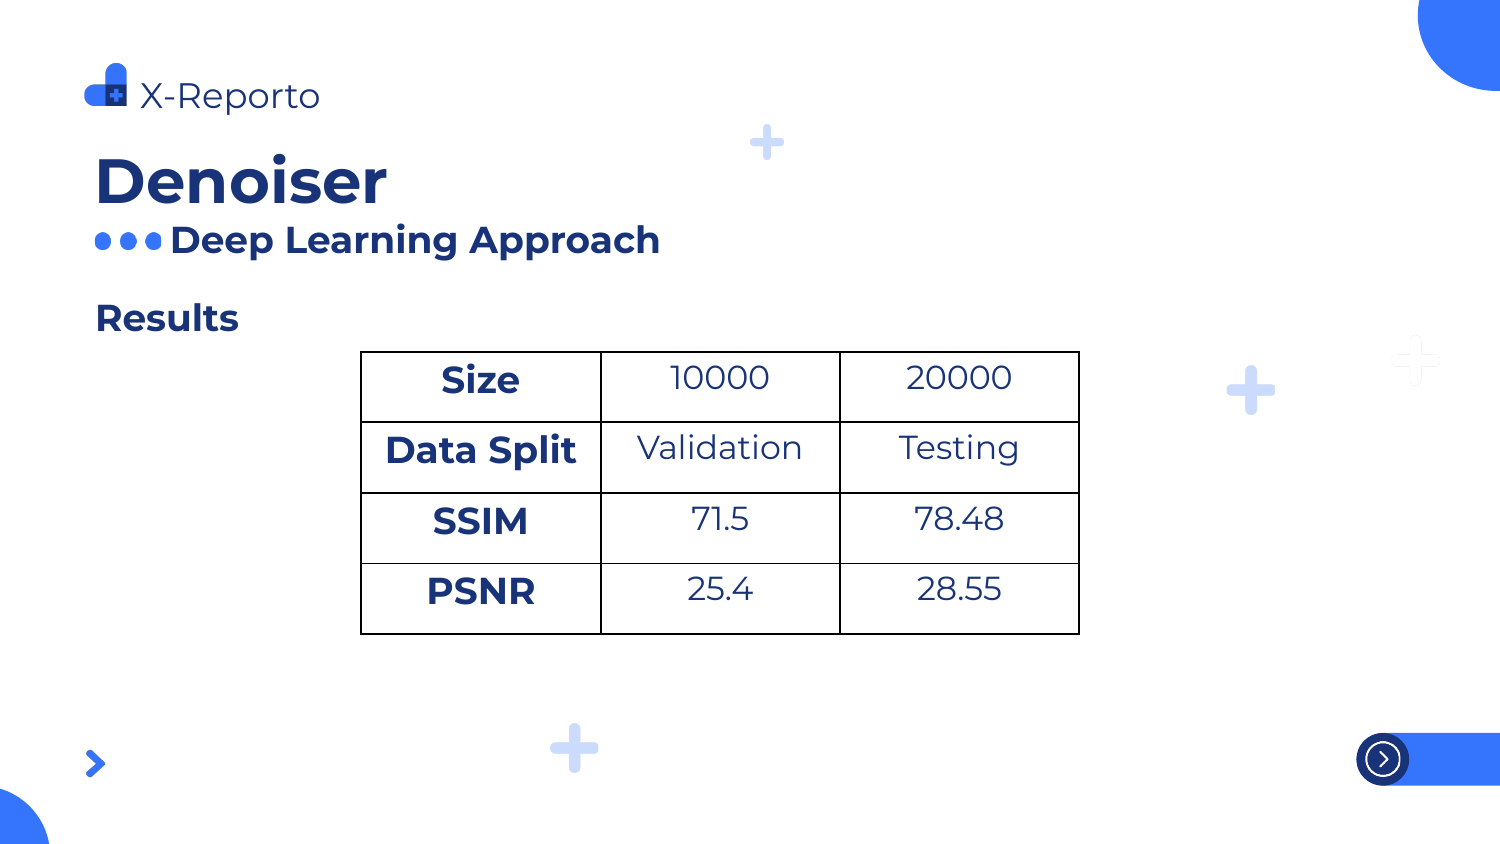

X-Reporto

Denoiser
Deep Learning Approach

Results

| Size | 10000 | 20000 |
| --- | --- | --- |
| Data Split | Validation | Testing |
| SSIM | 71.5 | 78.48 |
| PSNR | 25.4 | 28.55 |